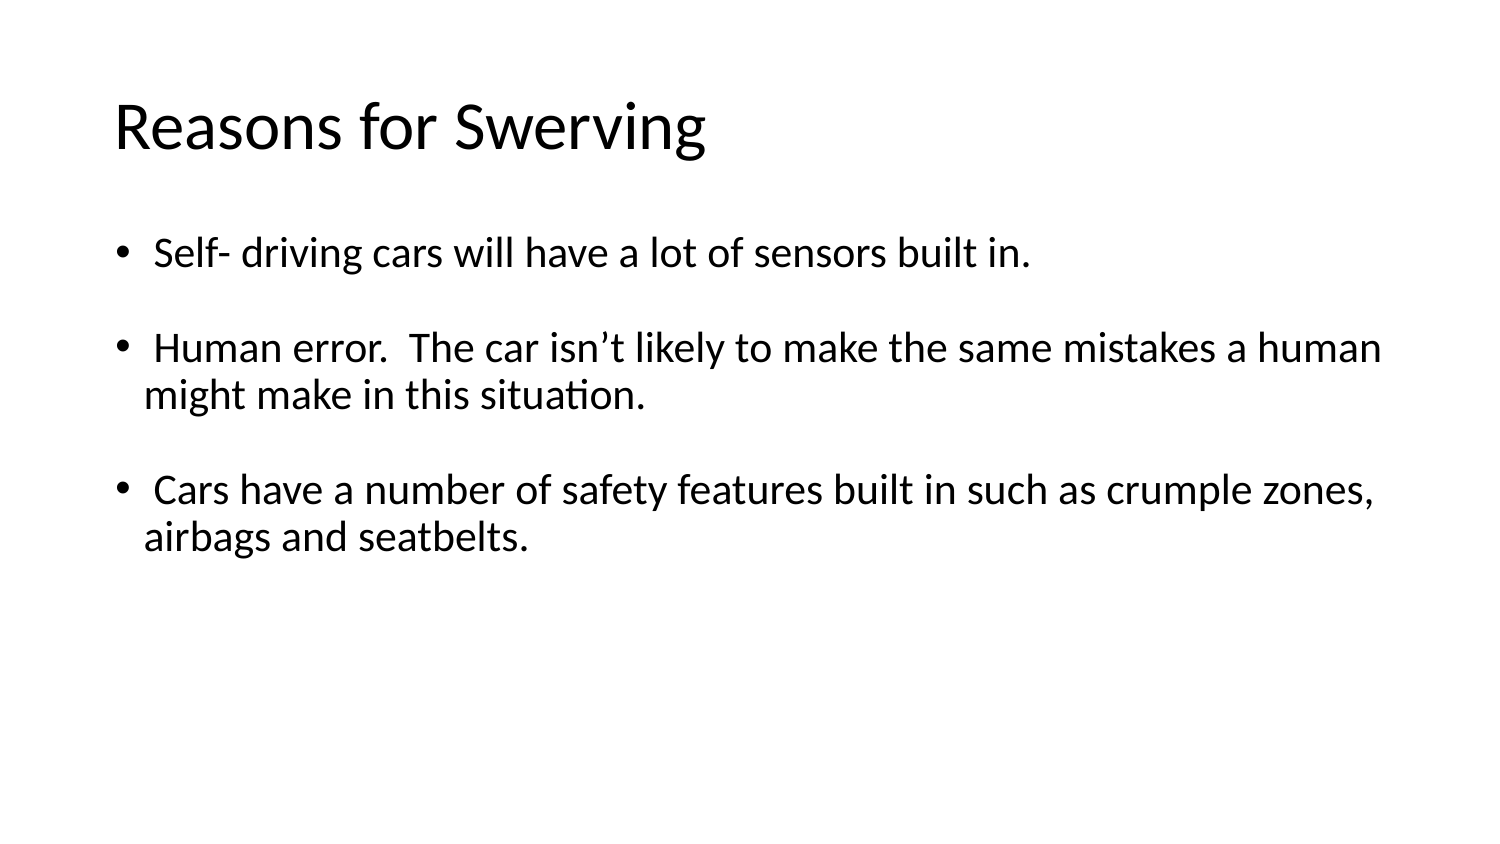

# Reasons for Swerving
 Self- driving cars will have a lot of sensors built in.

 Human error.  The car isn’t likely to make the same mistakes a human might make in this situation.

 Cars have a number of safety features built in such as crumple zones, airbags and seatbelts.